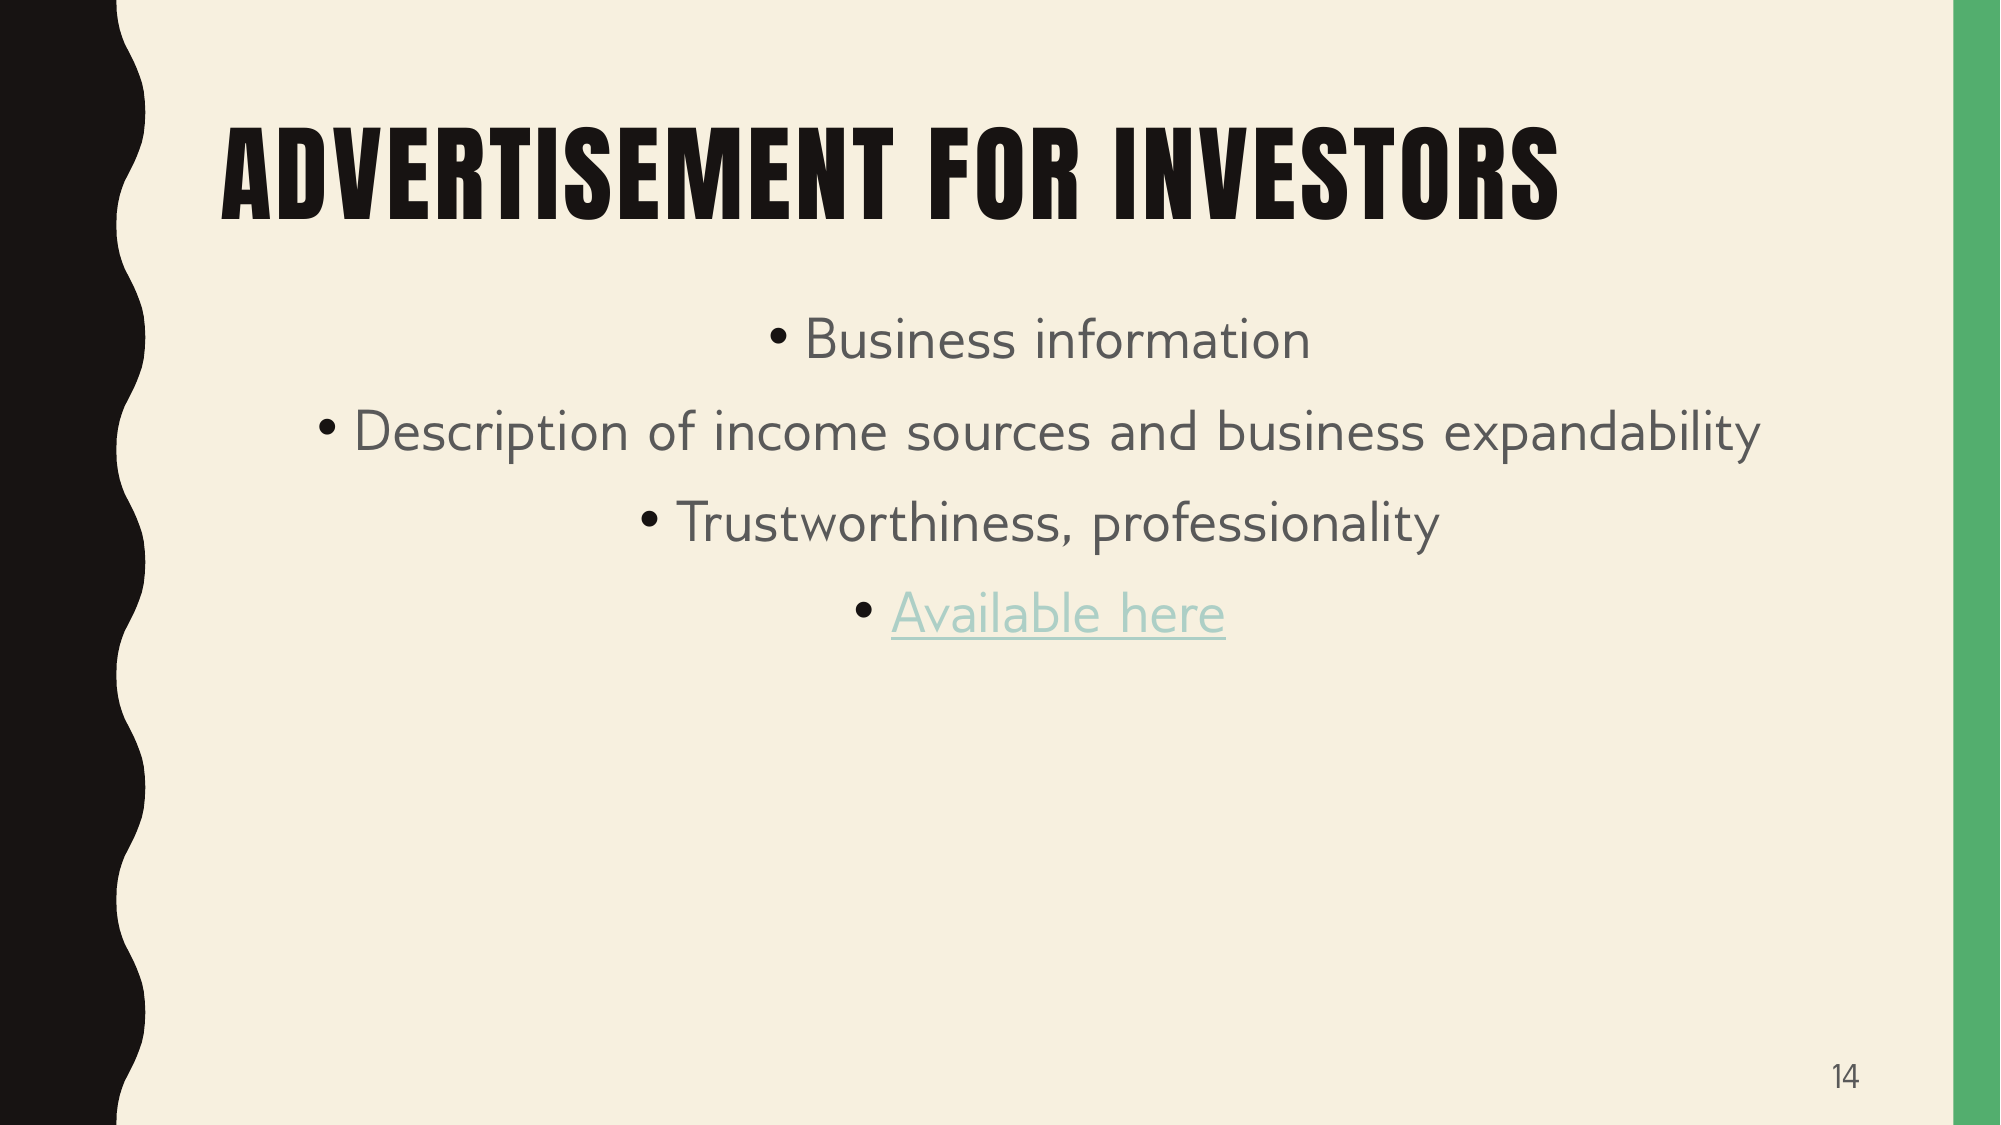

# Advertisement for investors
Business information
Description of income sources and business expandability
Trustworthiness, professionality
Available here
14